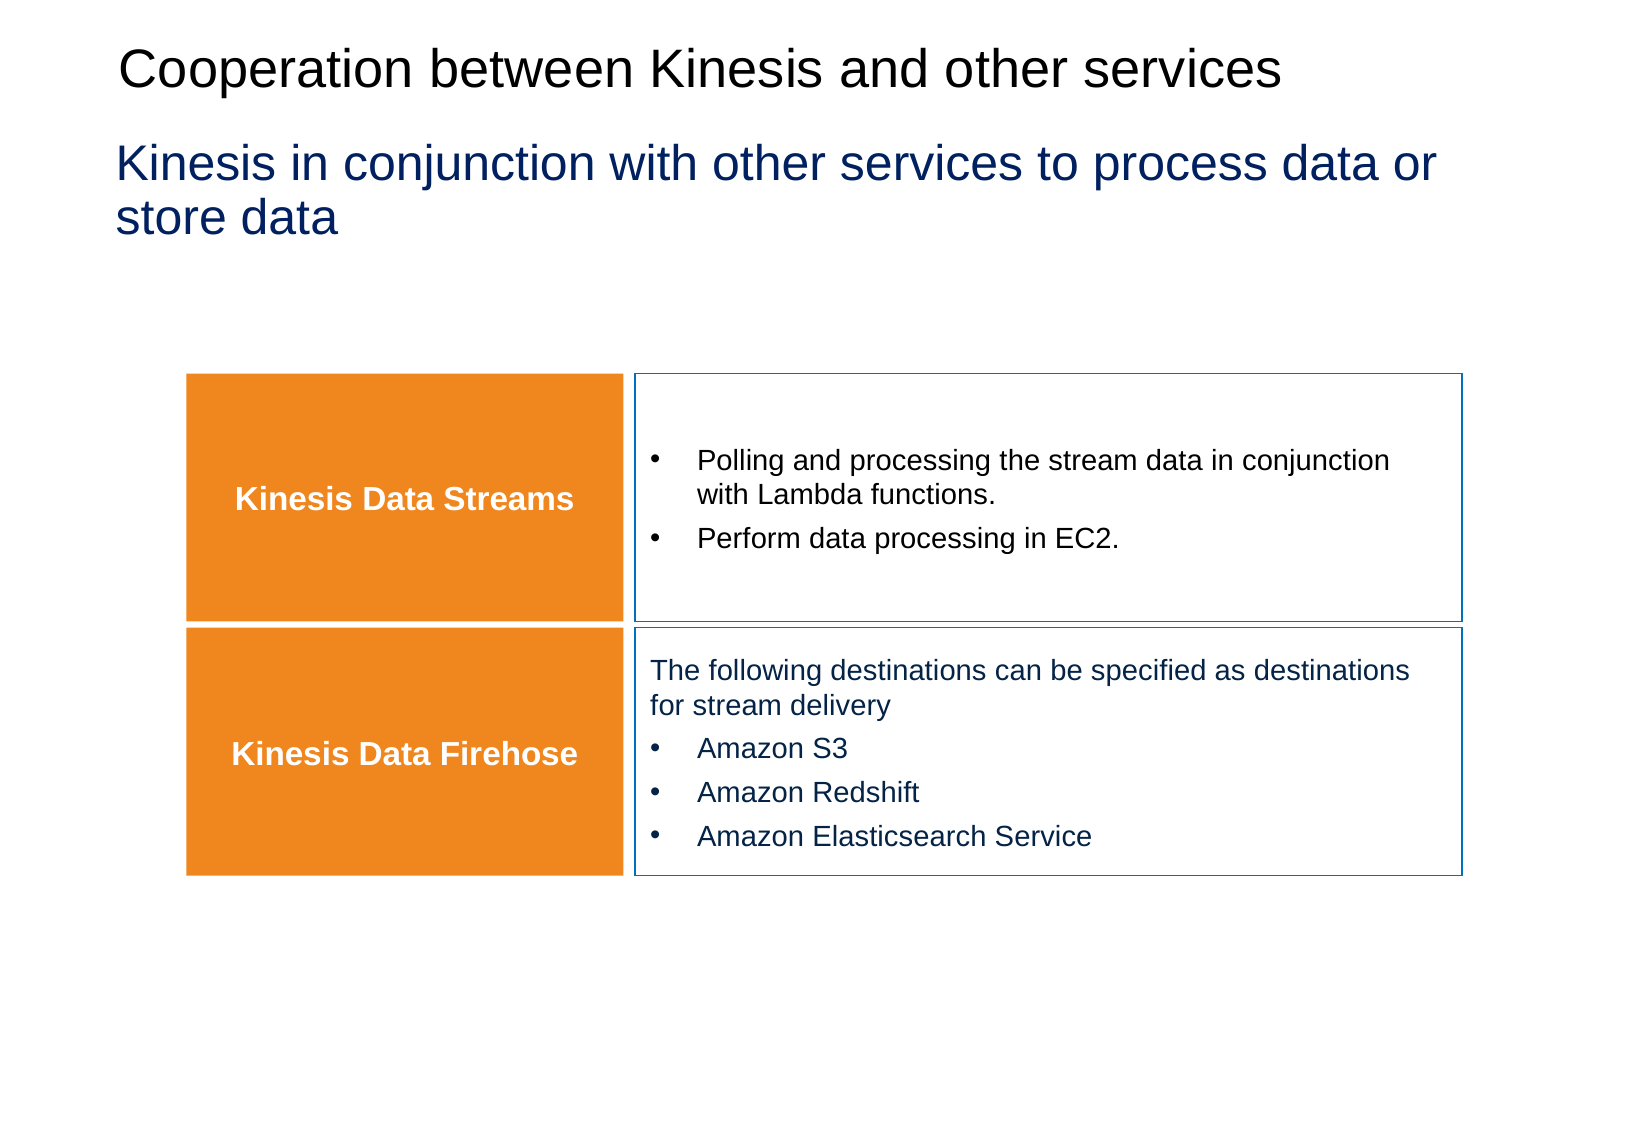

Cooperation between Kinesis and other services
Kinesis in conjunction with other services to process data or store data
Kinesis Data Streams
Polling and processing the stream data in conjunction with Lambda functions.
Perform data processing in EC2.
Kinesis Data Firehose
The following destinations can be specified as destinations for stream delivery
Amazon S3
Amazon Redshift
Amazon Elasticsearch Service